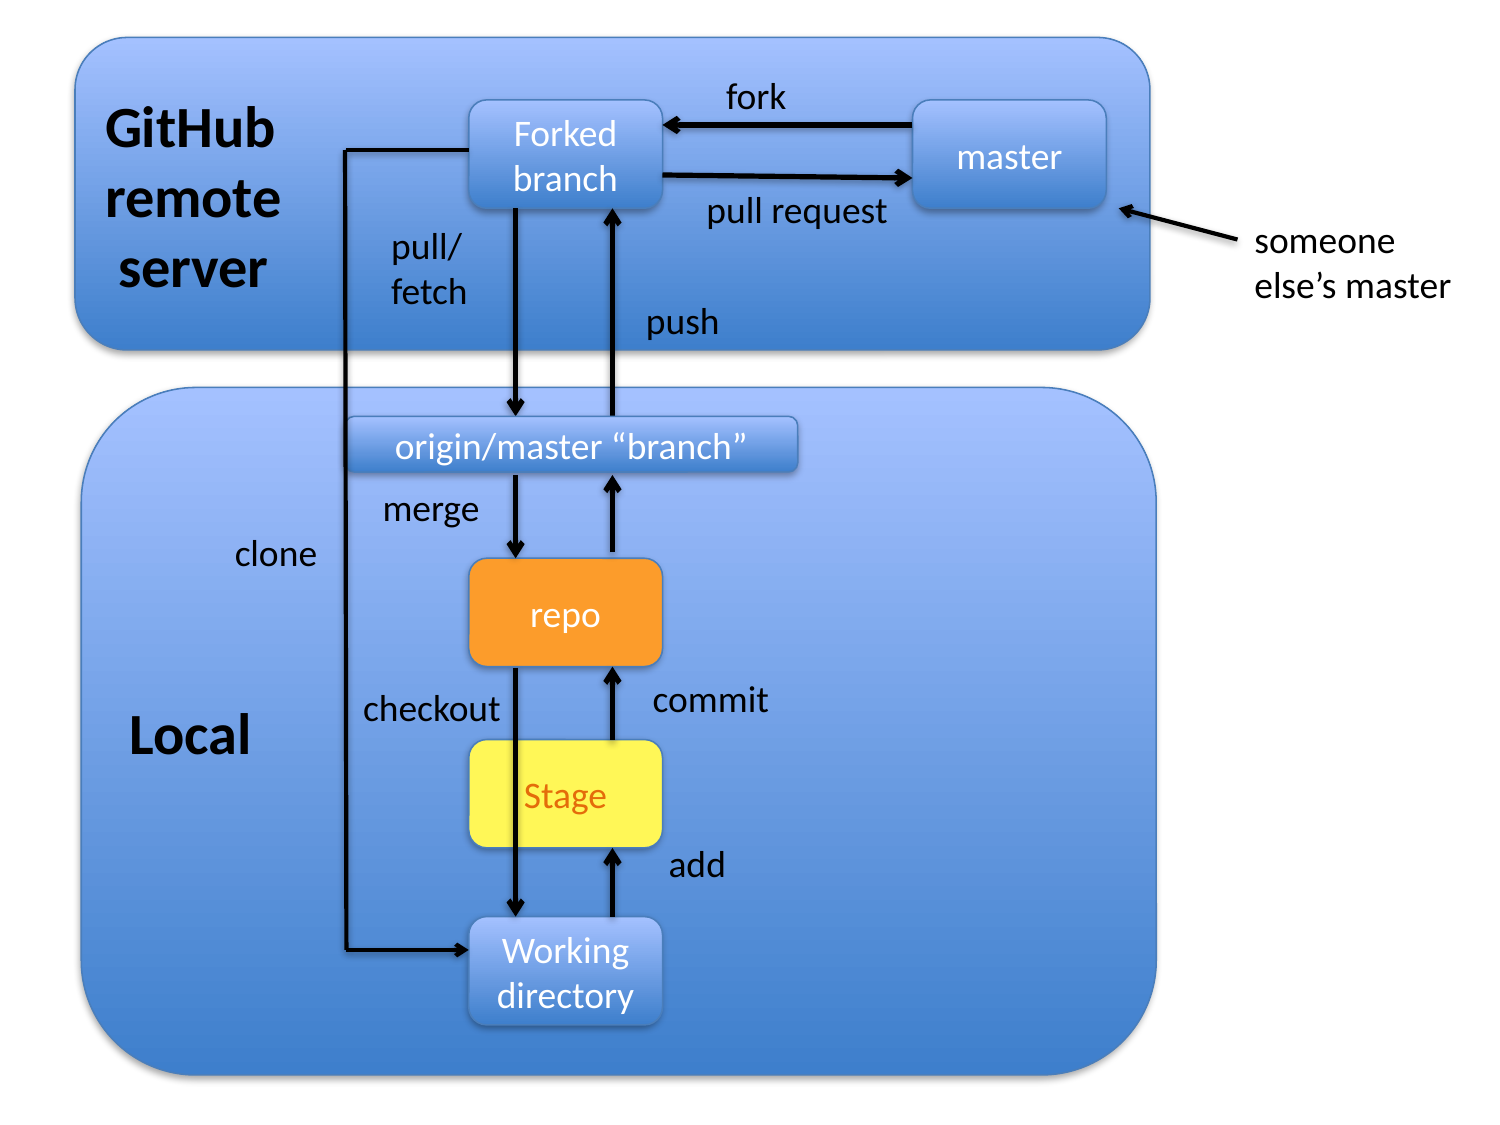

GitHub
remote
 server
fork
Forked branch
master
clone
pull request
someone
else’s master
pull/
fetch

push
Local
origin/master “branch”
push
merge
repo
commit
checkout
Stage
add
Working directory